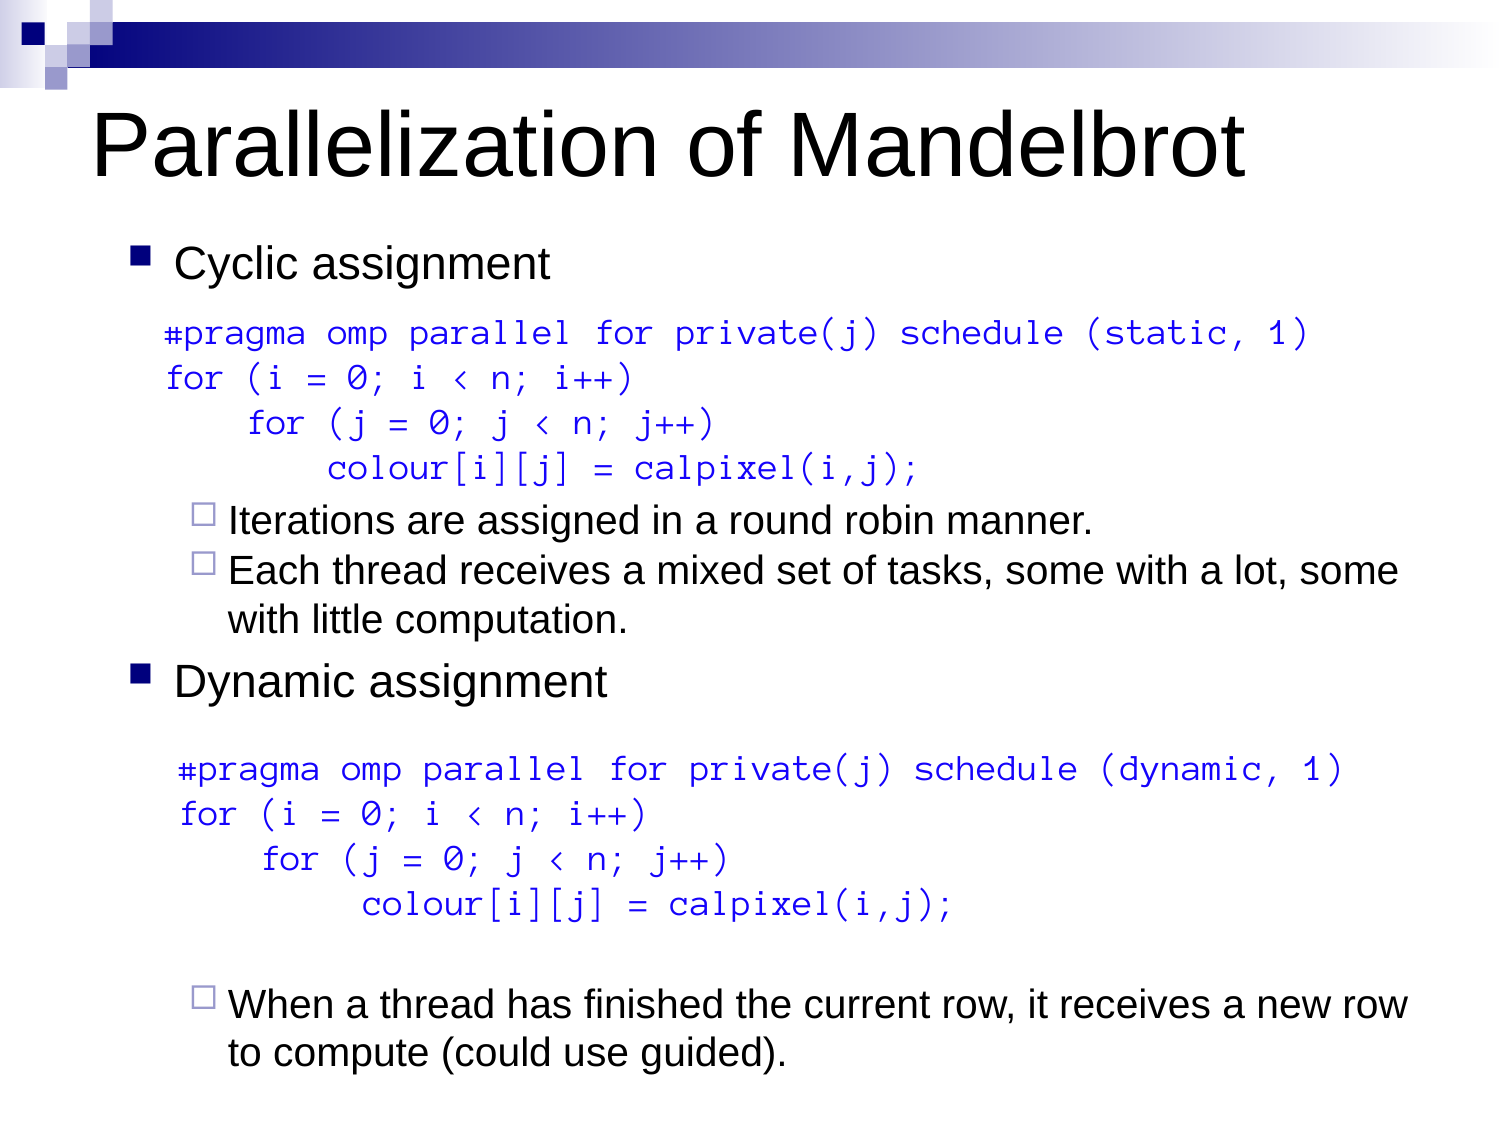

# Parallelization of Mandelbrot
Cyclic assignment

Iterations are assigned in a round robin manner.
Each thread receives a mixed set of tasks, some with a lot, some with little computation.
Dynamic assignment

When a thread has finished the current row, it receives a new row to compute (could use guided).

#pragma omp parallel for private(j) schedule (static, 1)
for (i = 0; i < n; i++)
    for (j = 0; j < n; j++)
        colour[i][j] = calpixel(i,j);
#pragma omp parallel for private(j) schedule (dynamic, 1)
for (i = 0; i < n; i++)
    for (j = 0; j < n; j++)
         colour[i][j] = calpixel(i,j);